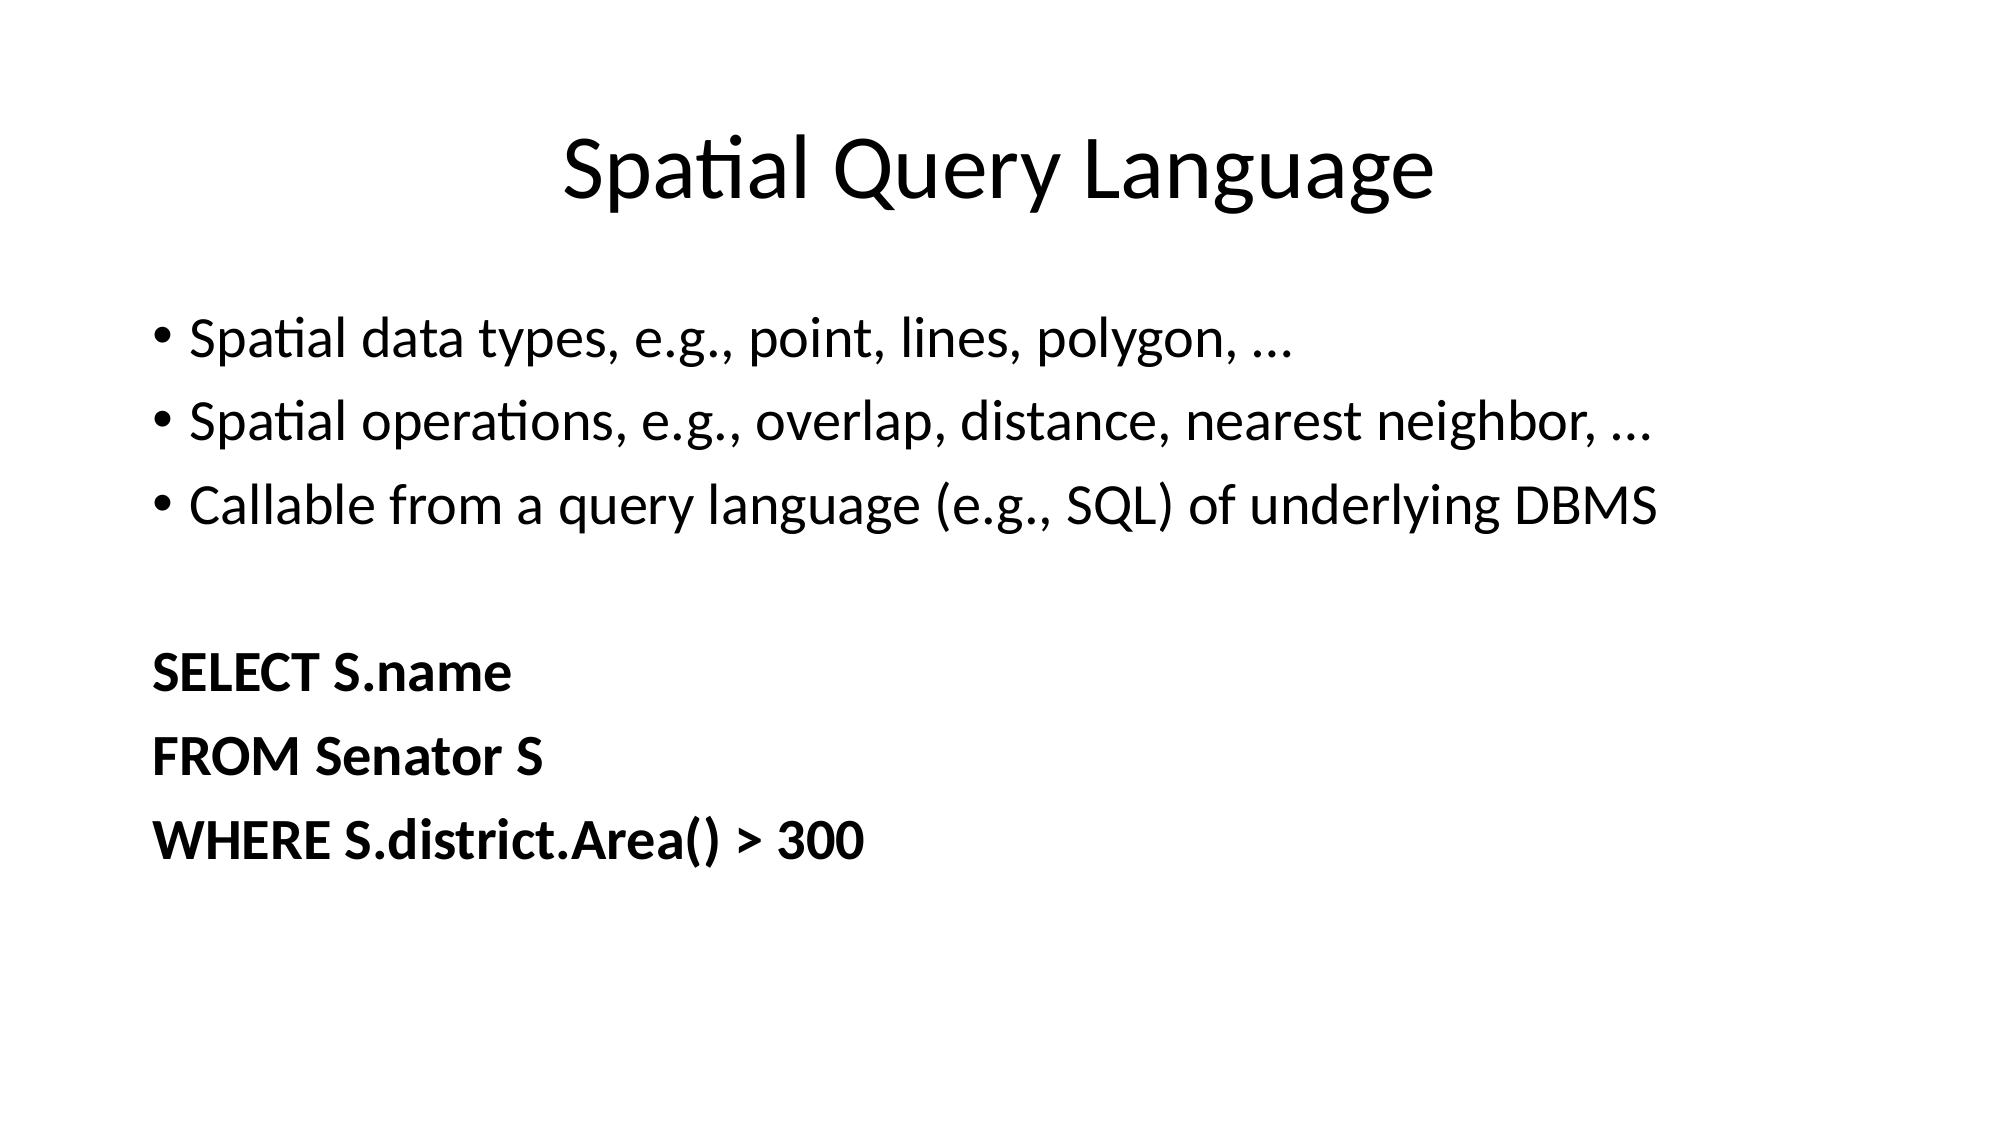

# Spatial Query Language
Spatial data types, e.g., point, lines, polygon, …
Spatial operations, e.g., overlap, distance, nearest neighbor, …
Callable from a query language (e.g., SQL) of underlying DBMS

SELECT S.name
FROM Senator S
WHERE S.district.Area() > 300